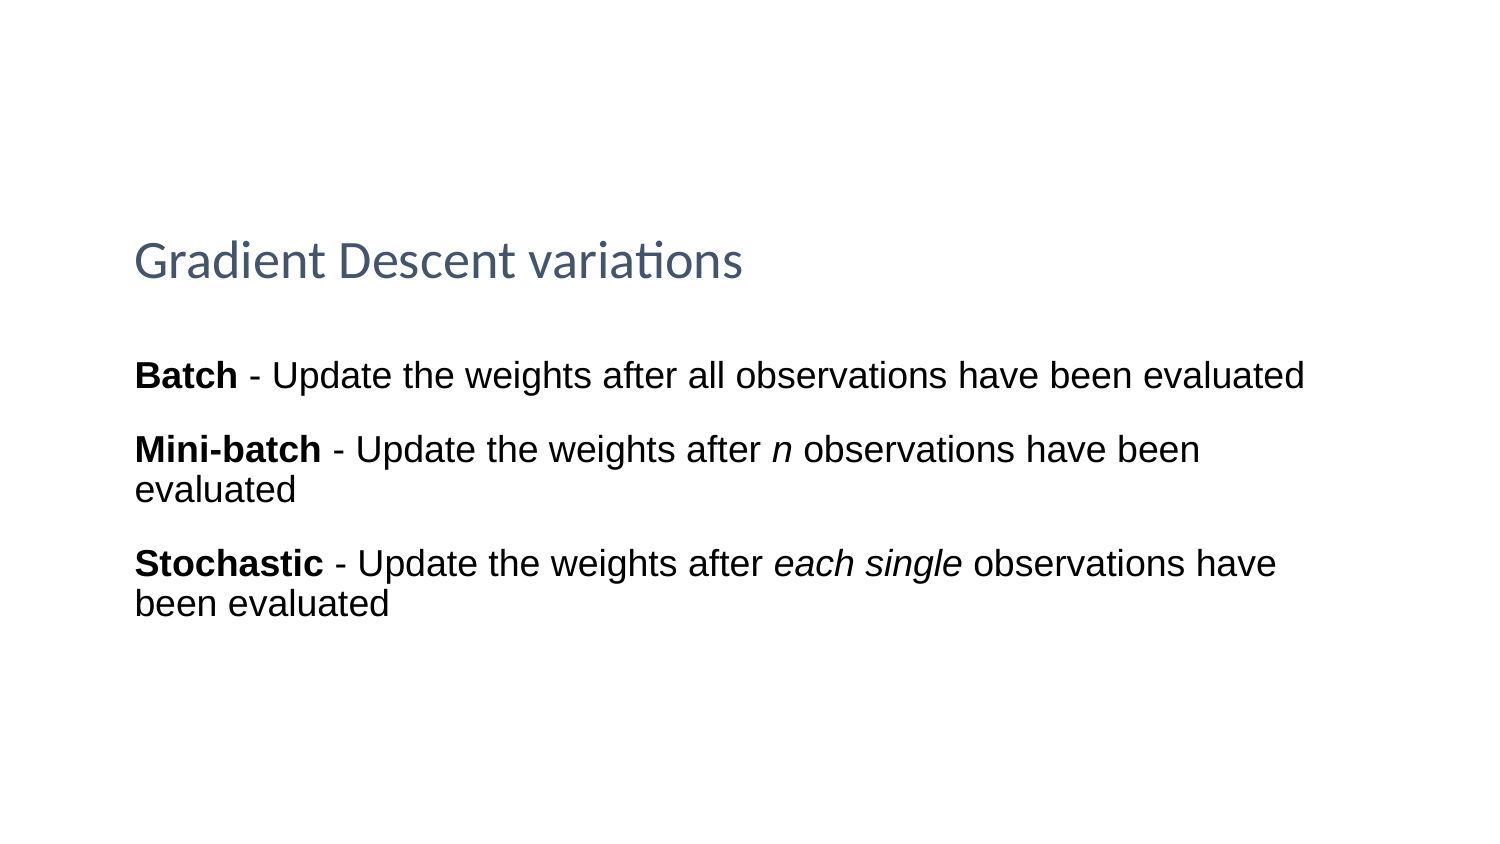

# Gradient Descent variations
Batch - Update the weights after all observations have been evaluated
Mini-batch - Update the weights after n observations have been evaluated
Stochastic - Update the weights after each single observations have been evaluated